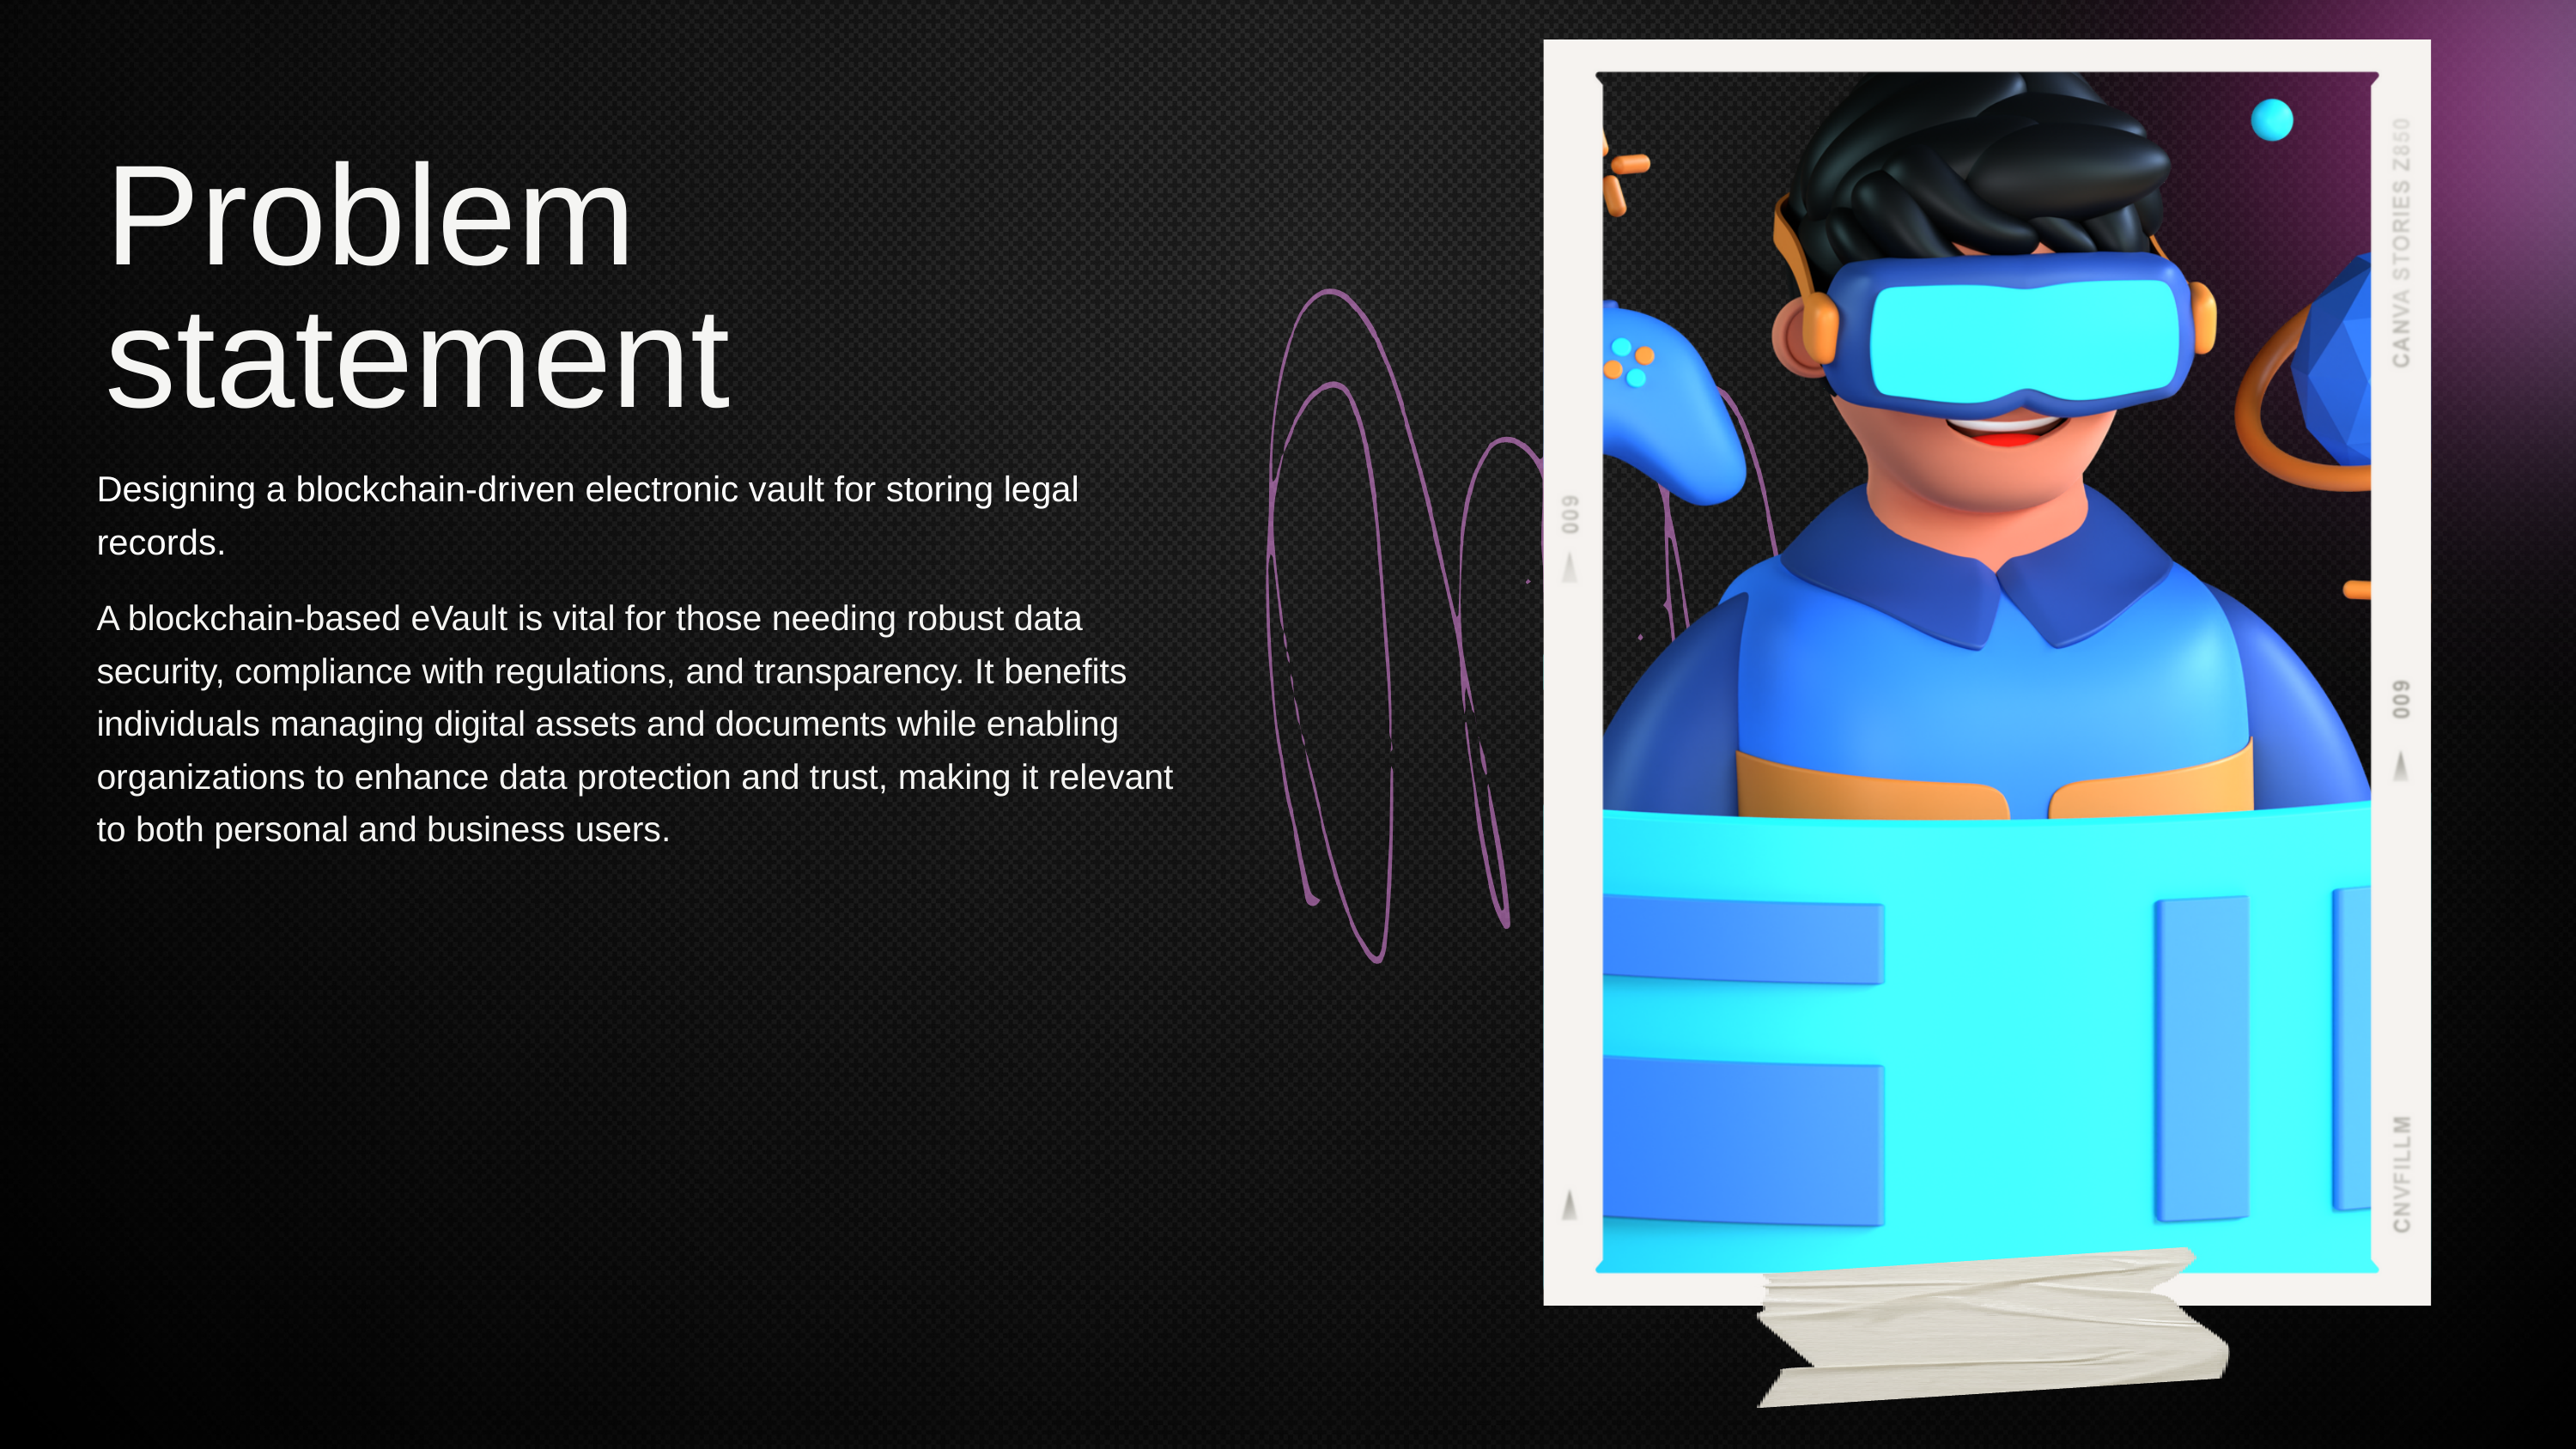

Problem statement

Designing a blockchain-driven electronic vault for storing legal records.
A blockchain-based eVault is vital for those needing robust data security, compliance with regulations, and transparency. It benefits individuals managing digital assets and documents while enabling organizations to enhance data protection and trust, making it relevant to both personal and business users.